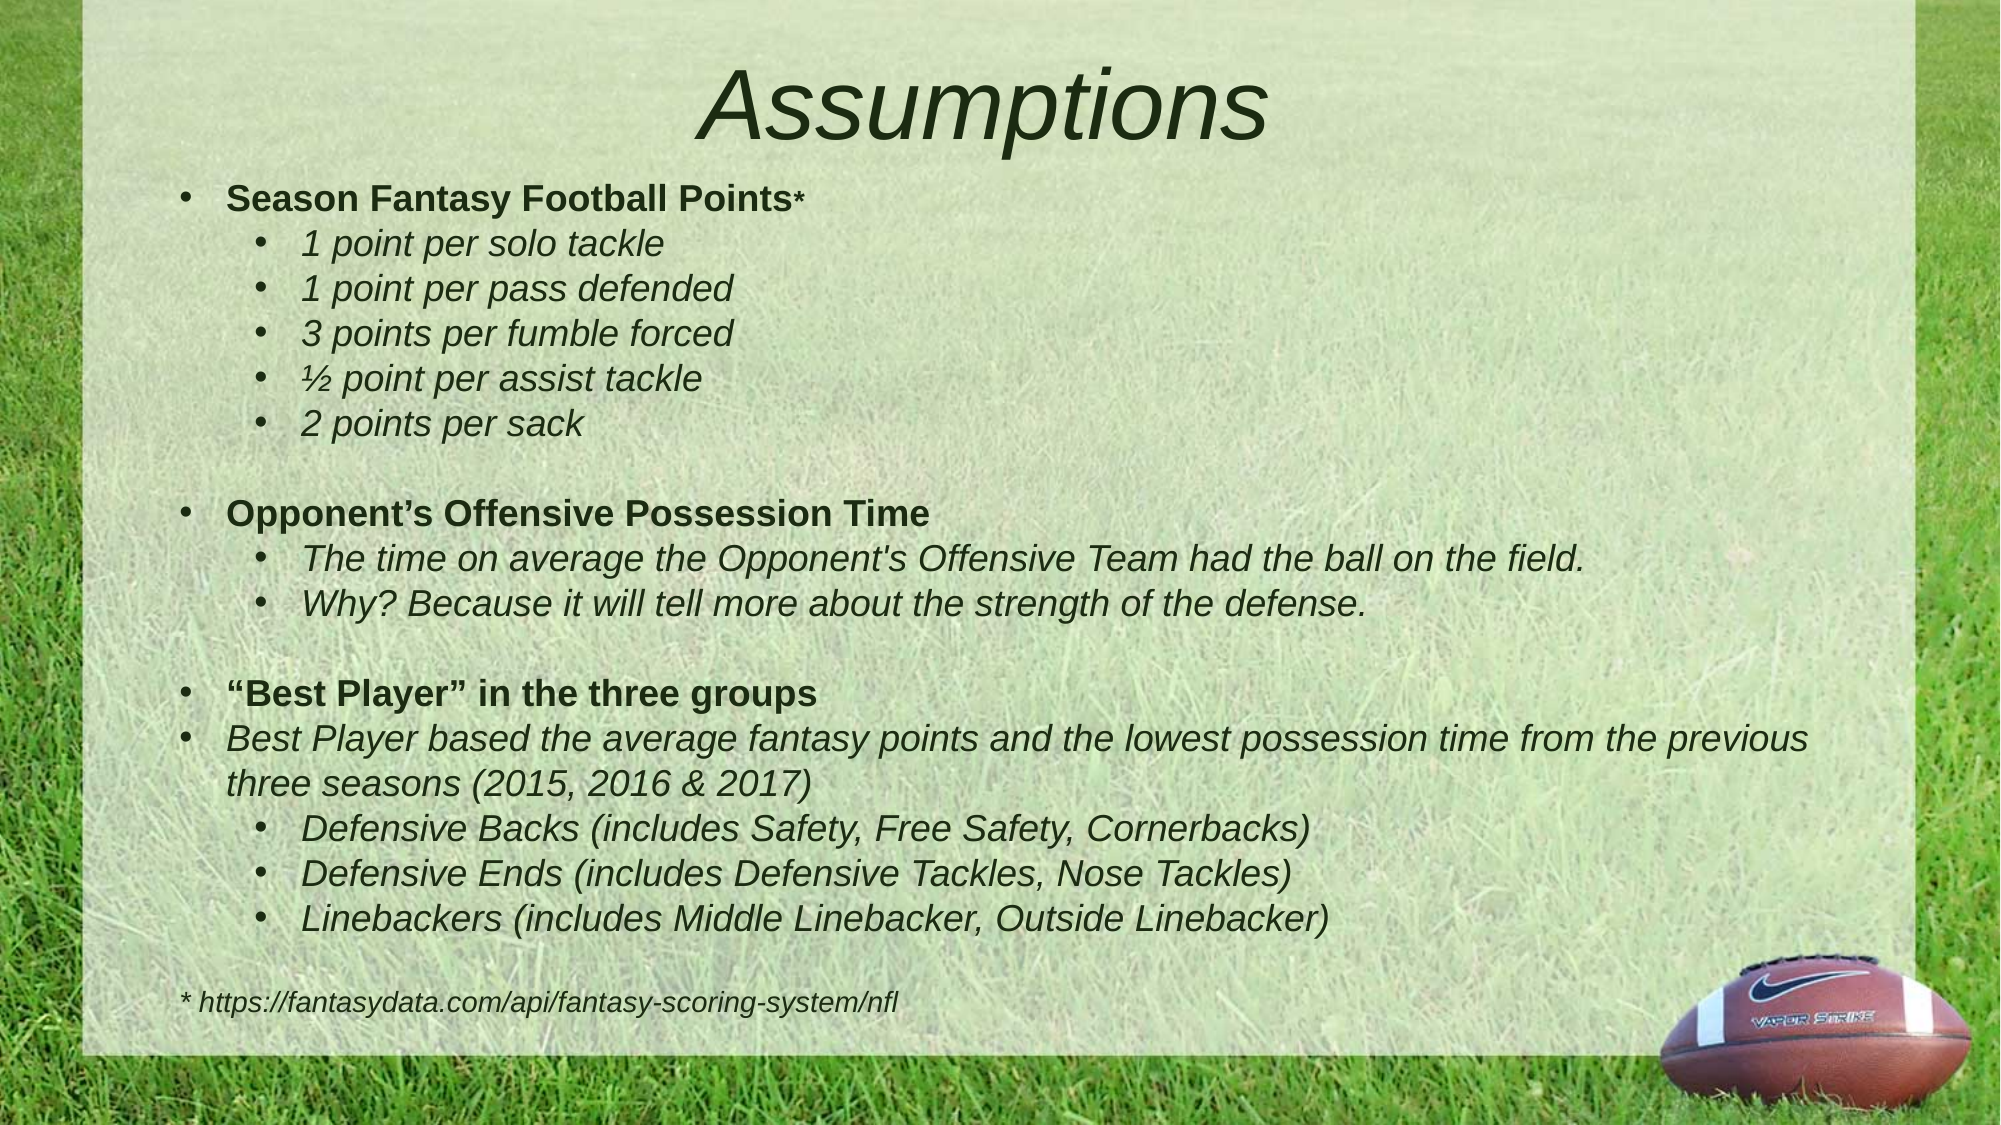

Assumptions
Season Fantasy Football Points*
1 point per solo tackle
1 point per pass defended
3 points per fumble forced
½ point per assist tackle
2 points per sack

Opponent’s Offensive Possession Time
The time on average the Opponent's Offensive Team had the ball on the field.
Why? Because it will tell more about the strength of the defense.

“Best Player” in the three groups
Best Player based the average fantasy points and the lowest possession time from the previous three seasons (2015, 2016 & 2017)
Defensive Backs (includes Safety, Free Safety, Cornerbacks)
Defensive Ends (includes Defensive Tackles, Nose Tackles)
Linebackers (includes Middle Linebacker, Outside Linebacker)

* https://fantasydata.com/api/fantasy-scoring-system/nfl